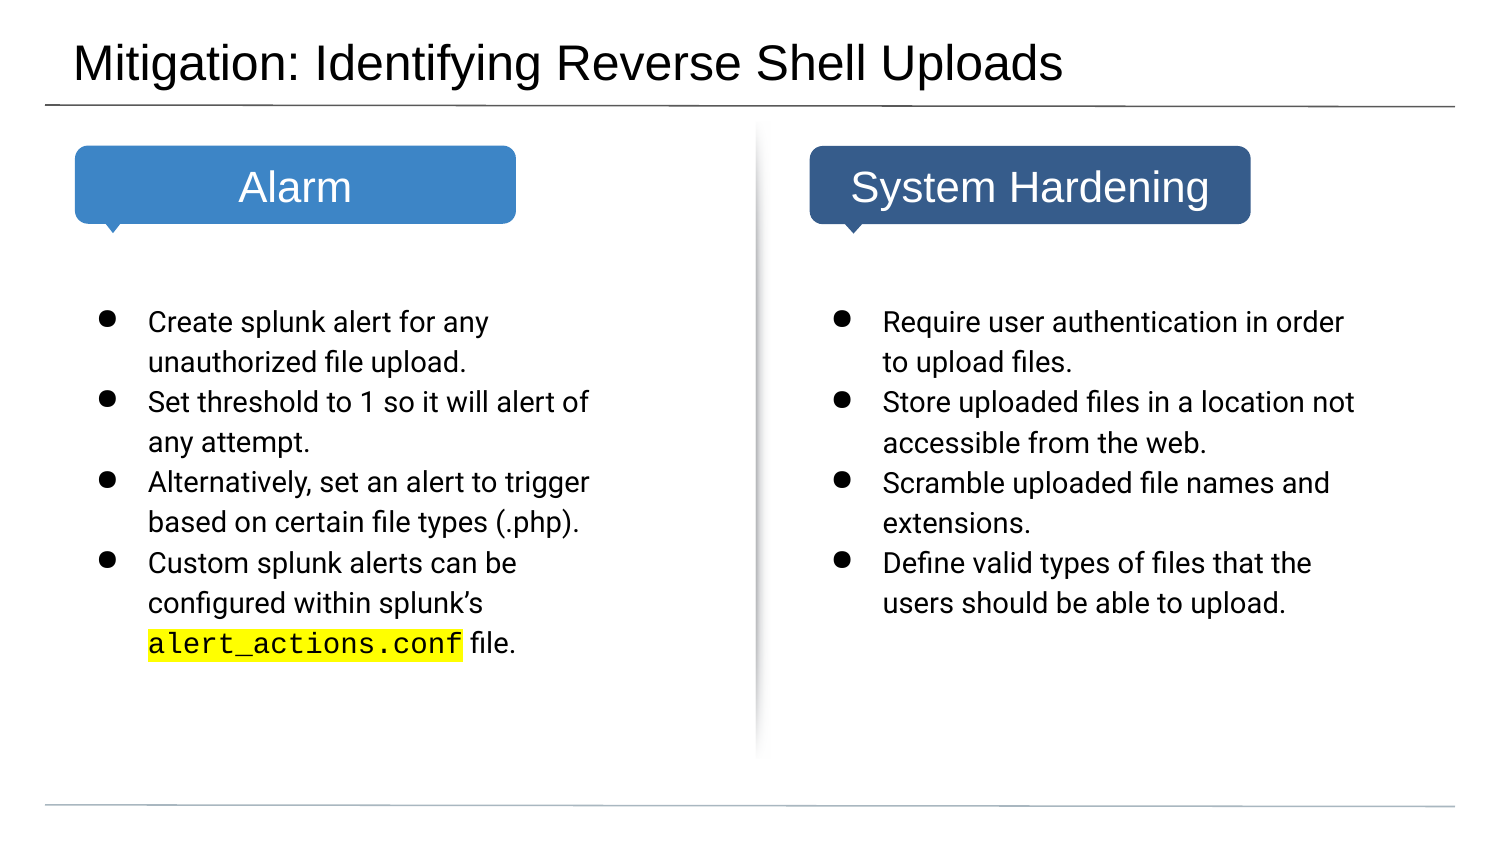

# Mitigation: Identifying Reverse Shell Uploads

Create splunk alert for any unauthorized file upload.
Set threshold to 1 so it will alert of any attempt.
Alternatively, set an alert to trigger based on certain file types (.php).
Custom splunk alerts can be configured within splunk’s alert_actions.conf file.

Require user authentication in order to upload files.
Store uploaded files in a location not accessible from the web.
Scramble uploaded file names and extensions.
Define valid types of files that the users should be able to upload.